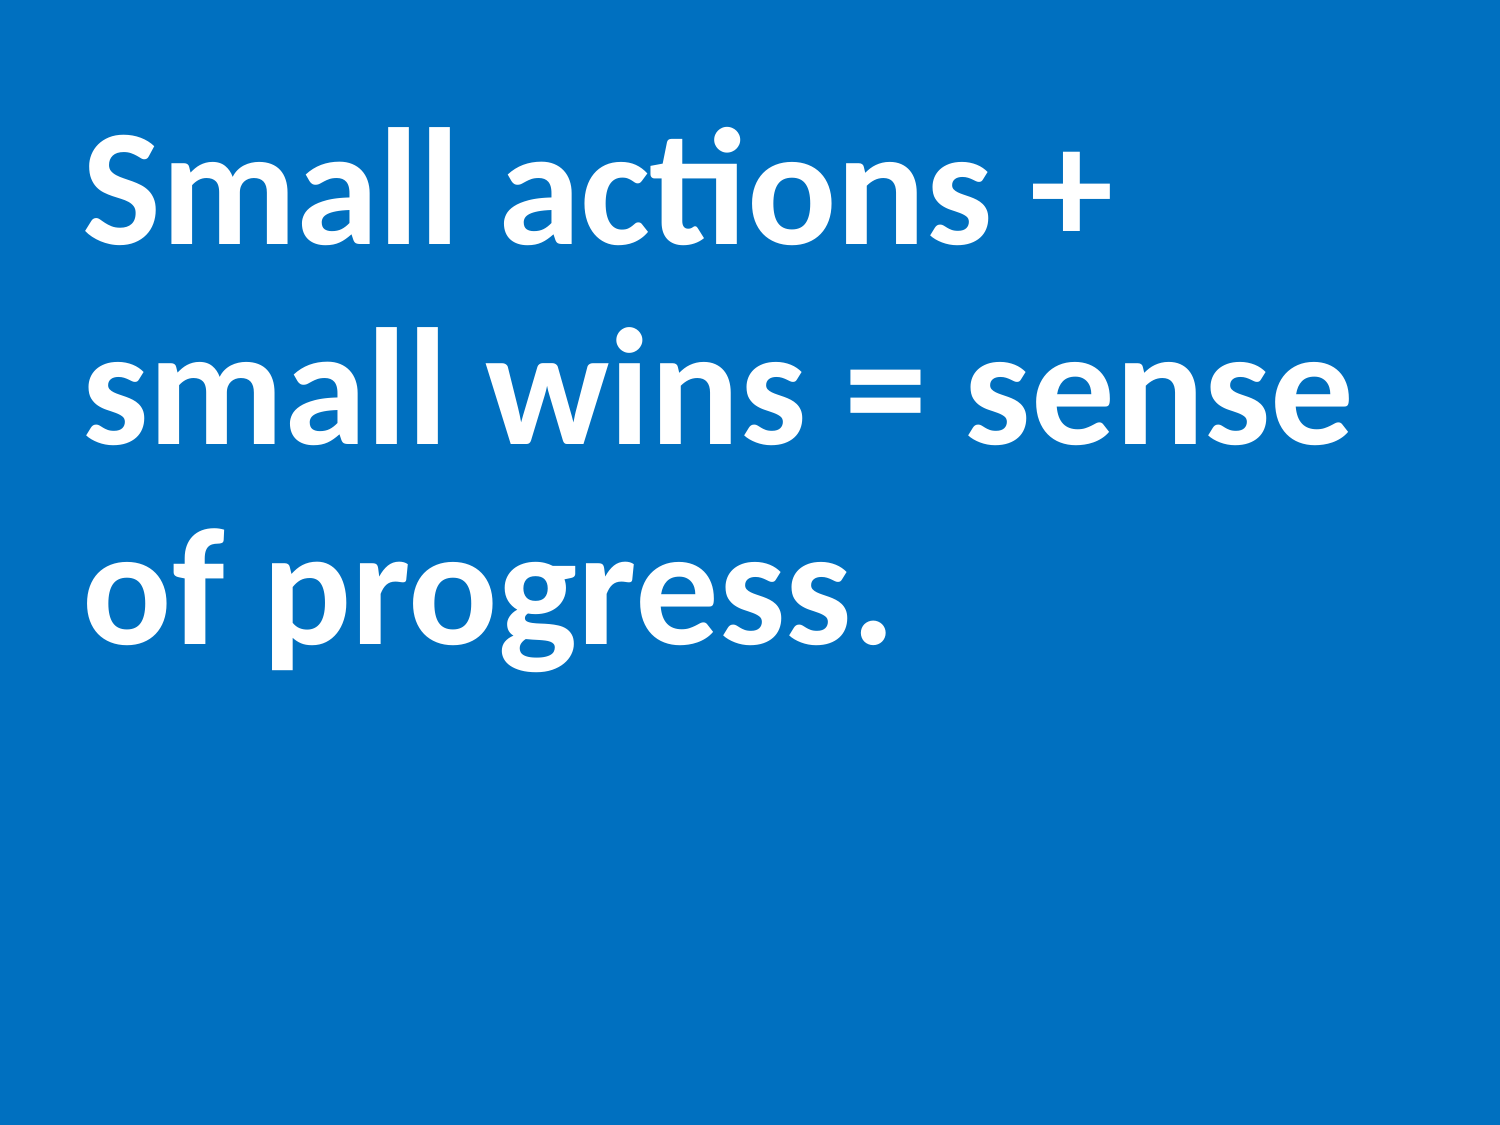

Small actions + small wins = sense of progress.